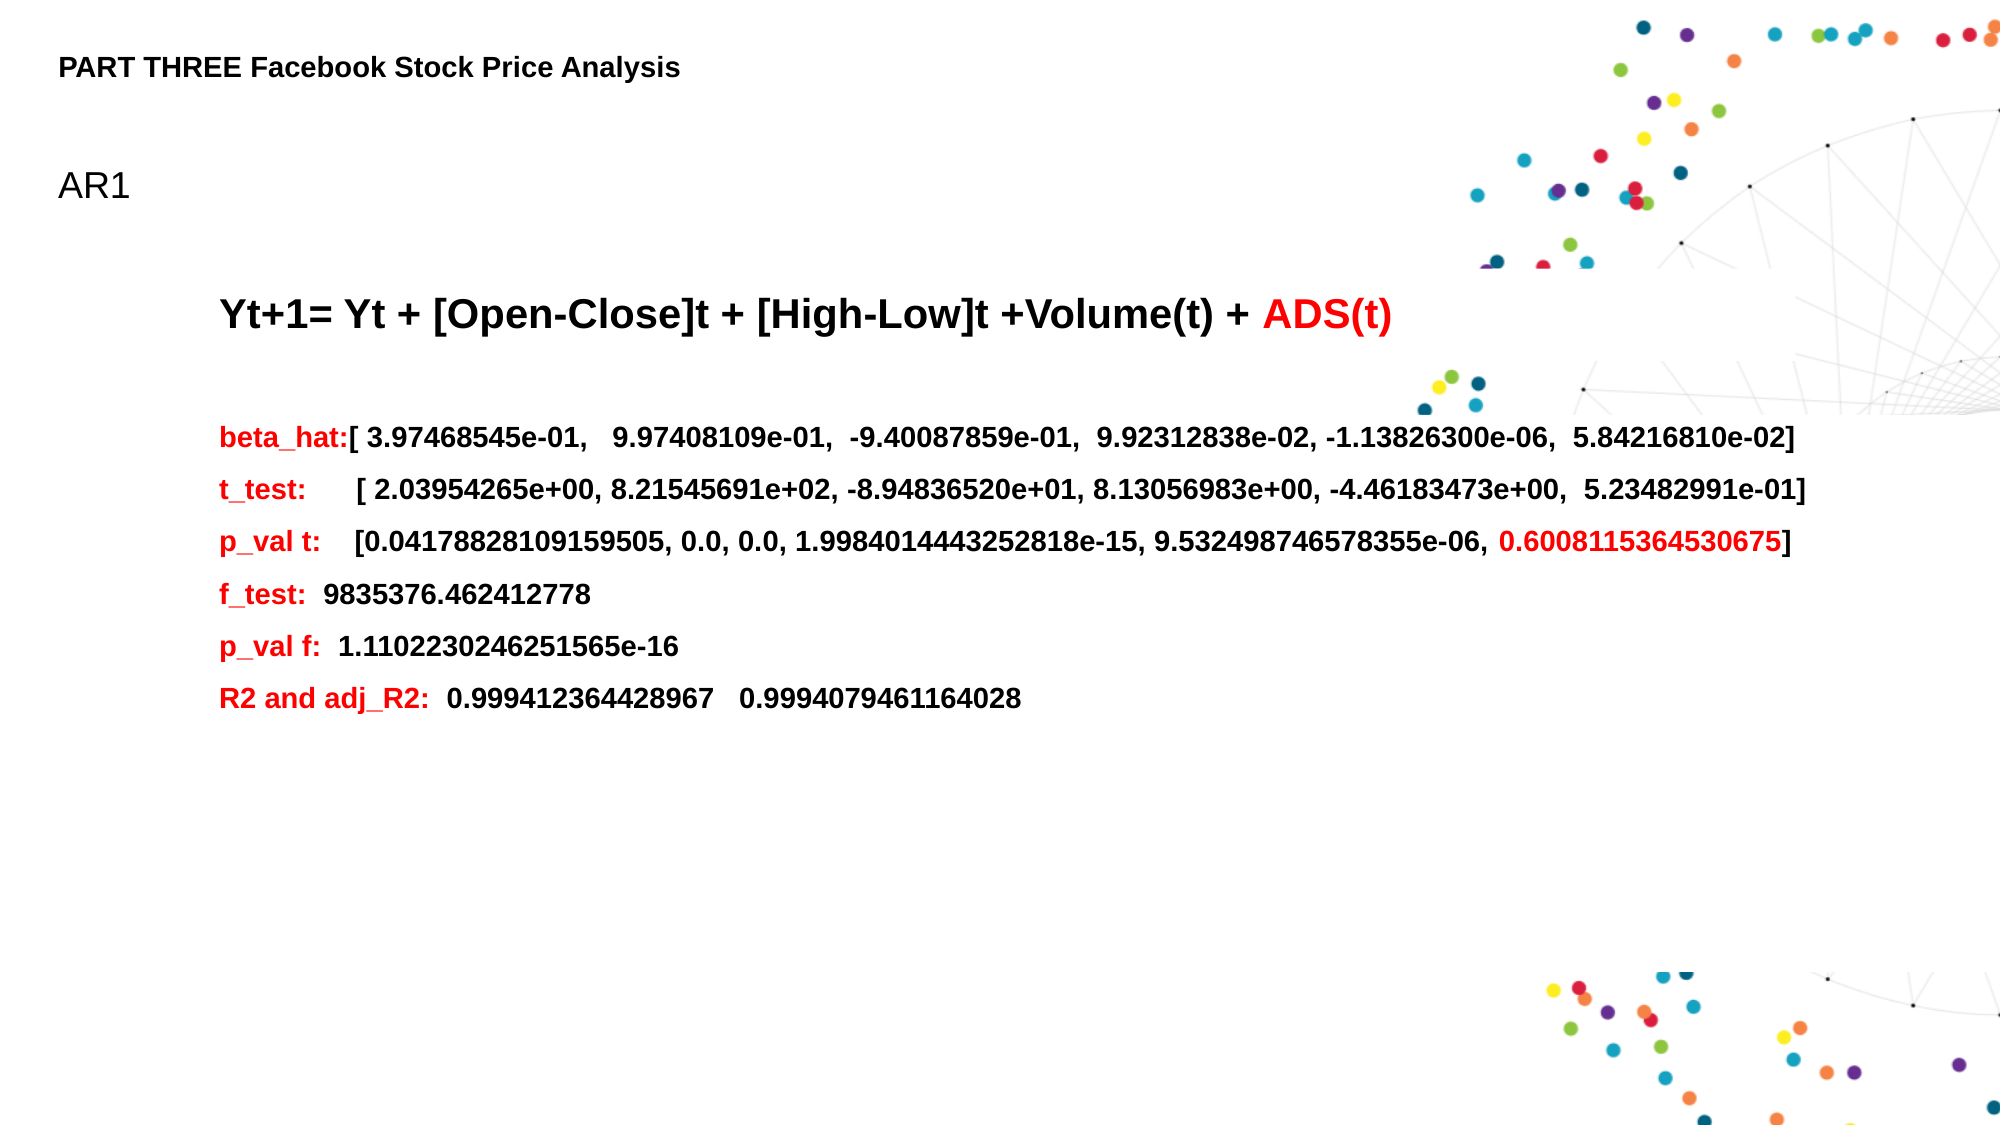

PART THREE Facebook Stock Price Analysis
AR1
Yt+1= Yt + [Open-Close]t + [High-Low]t +Volume(t) + ADS(t)
beta_hat:[ 3.97468545e-01,   9.97408109e-01,  -9.40087859e-01,  9.92312838e-02, -1.13826300e-06,  5.84216810e-02]
t_test:      [ 2.03954265e+00, 8.21545691e+02, -8.94836520e+01, 8.13056983e+00, -4.46183473e+00,  5.23482991e-01]
p_val t:    [0.04178828109159505, 0.0, 0.0, 1.9984014443252818e-15, 9.532498746578355e-06, 0.6008115364530675]
f_test:  9835376.462412778
p_val f:  1.1102230246251565e-16
R2 and adj_R2:  0.999412364428967   0.9994079461164028